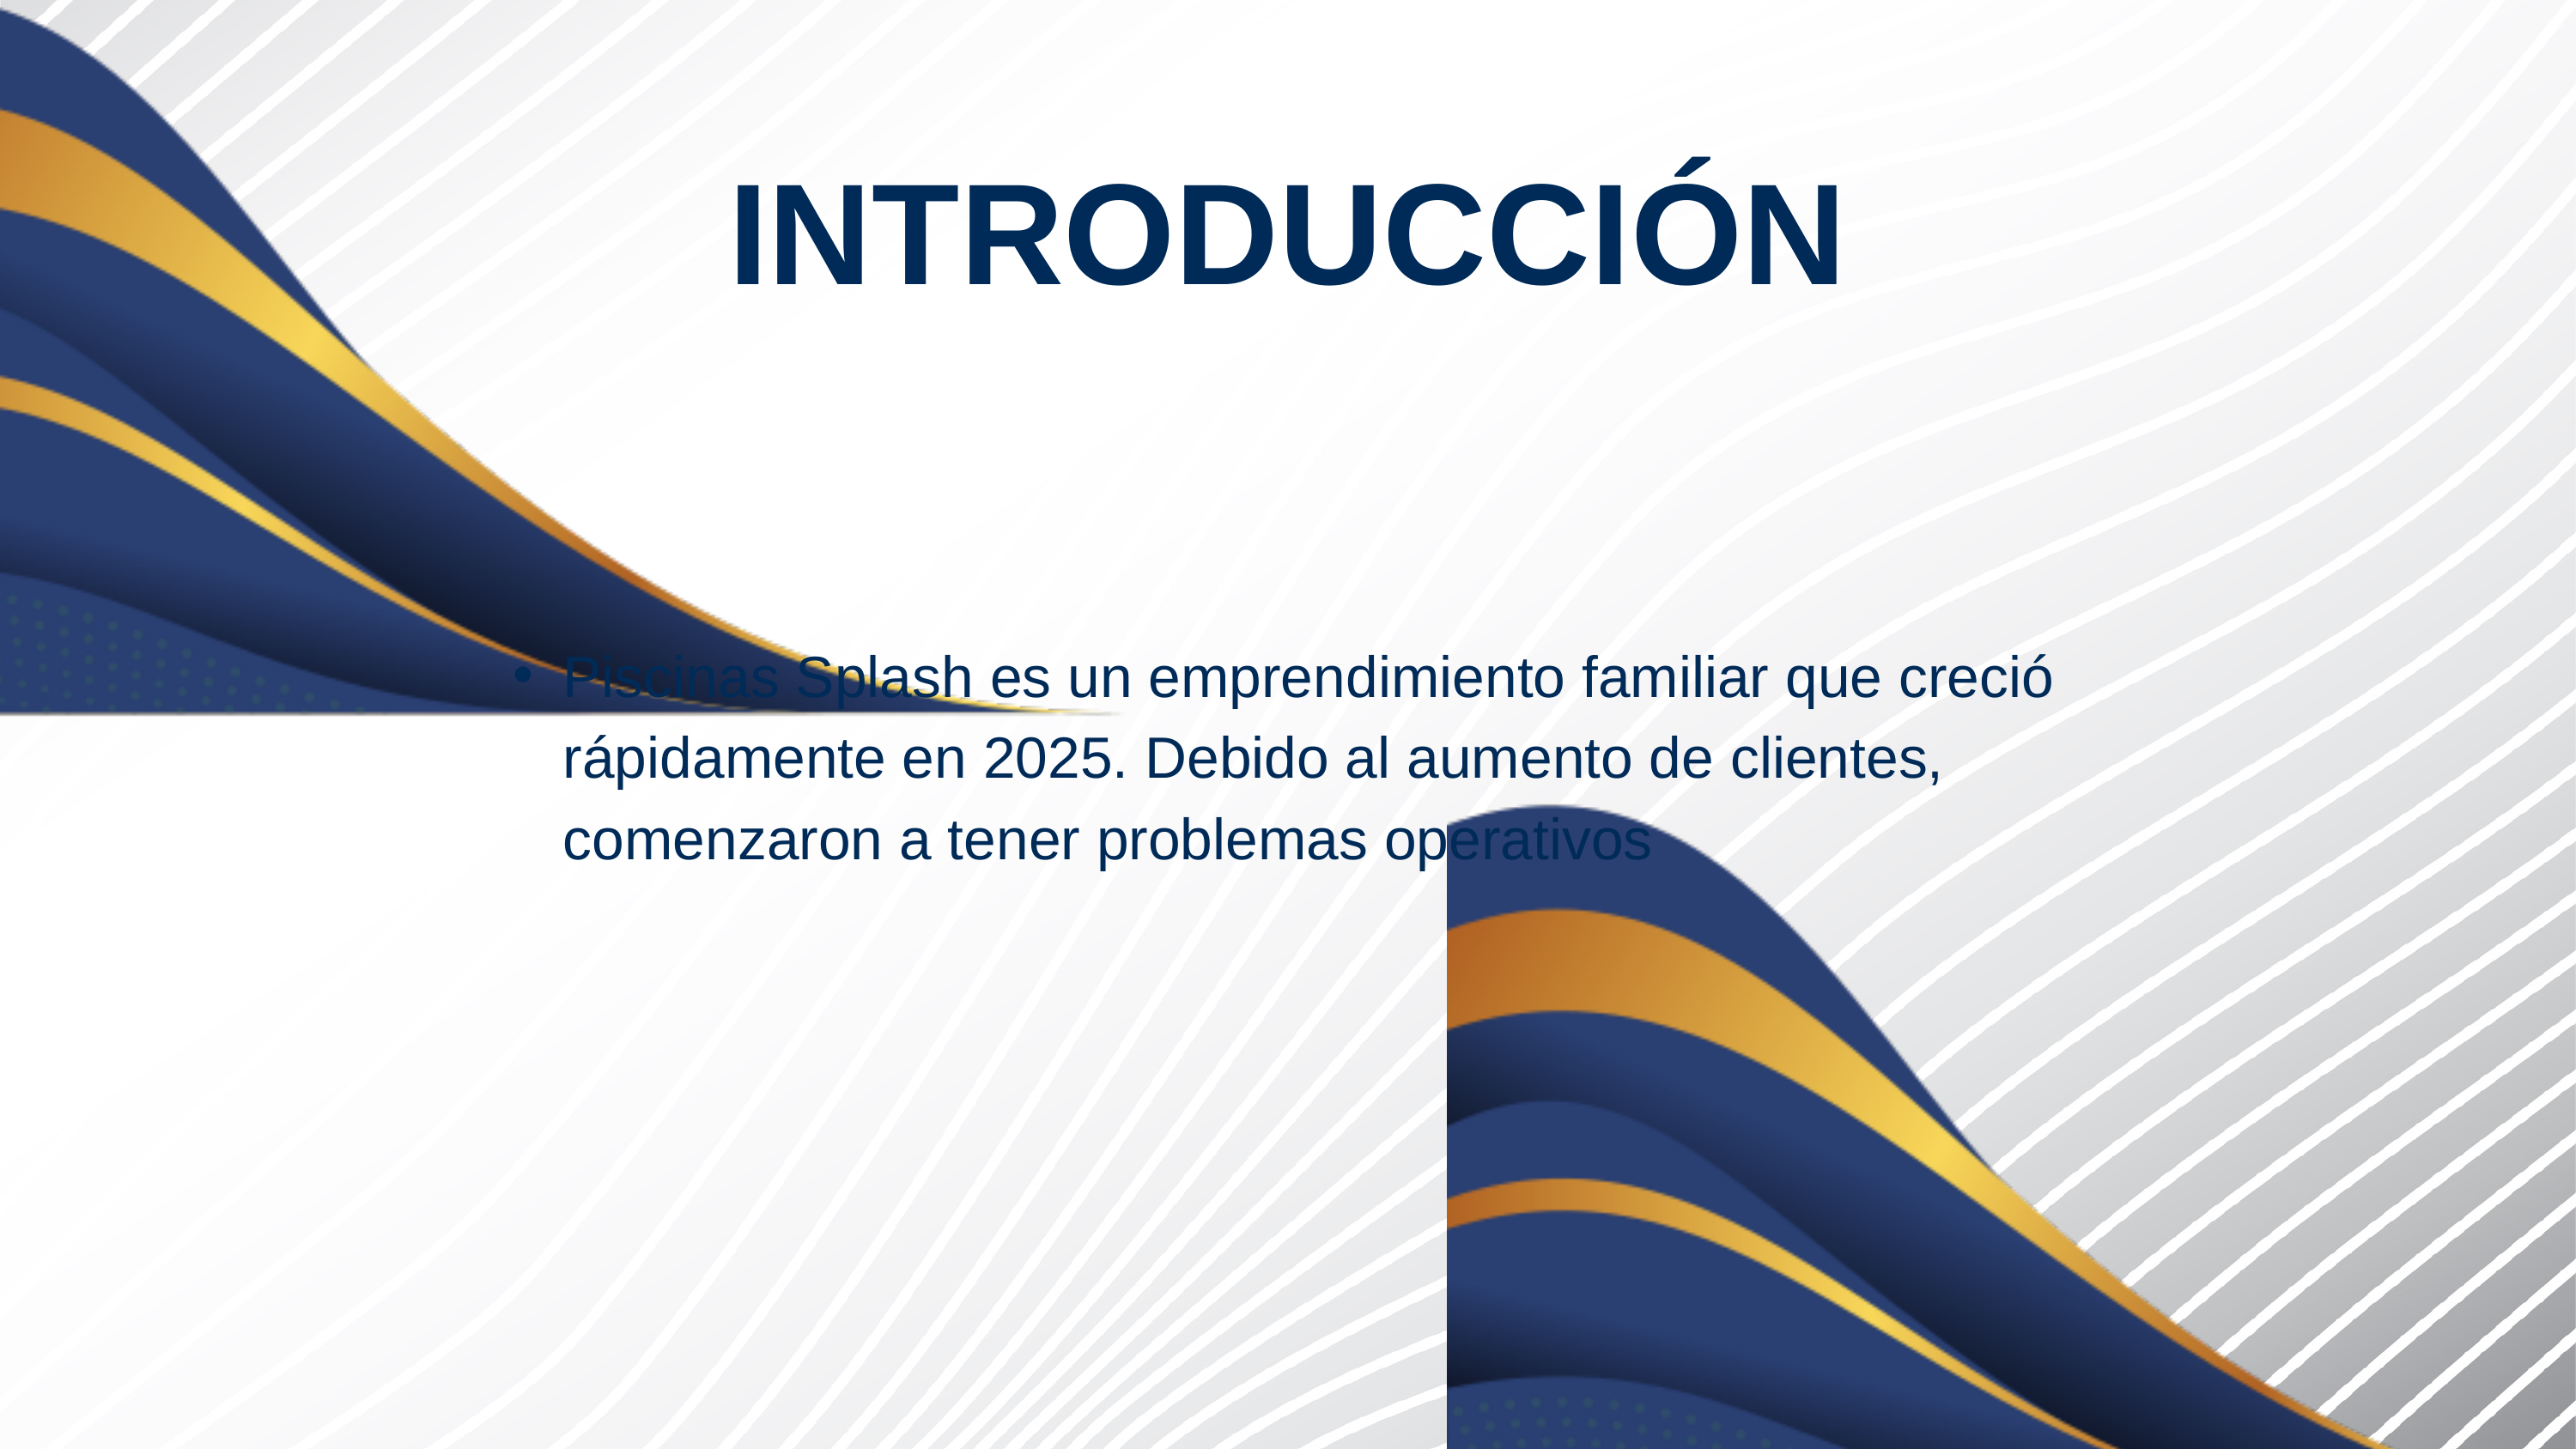

INTRODUCCIÓN
Piscinas Splash es un emprendimiento familiar que creció rápidamente en 2025. Debido al aumento de clientes, comenzaron a tener problemas operativos